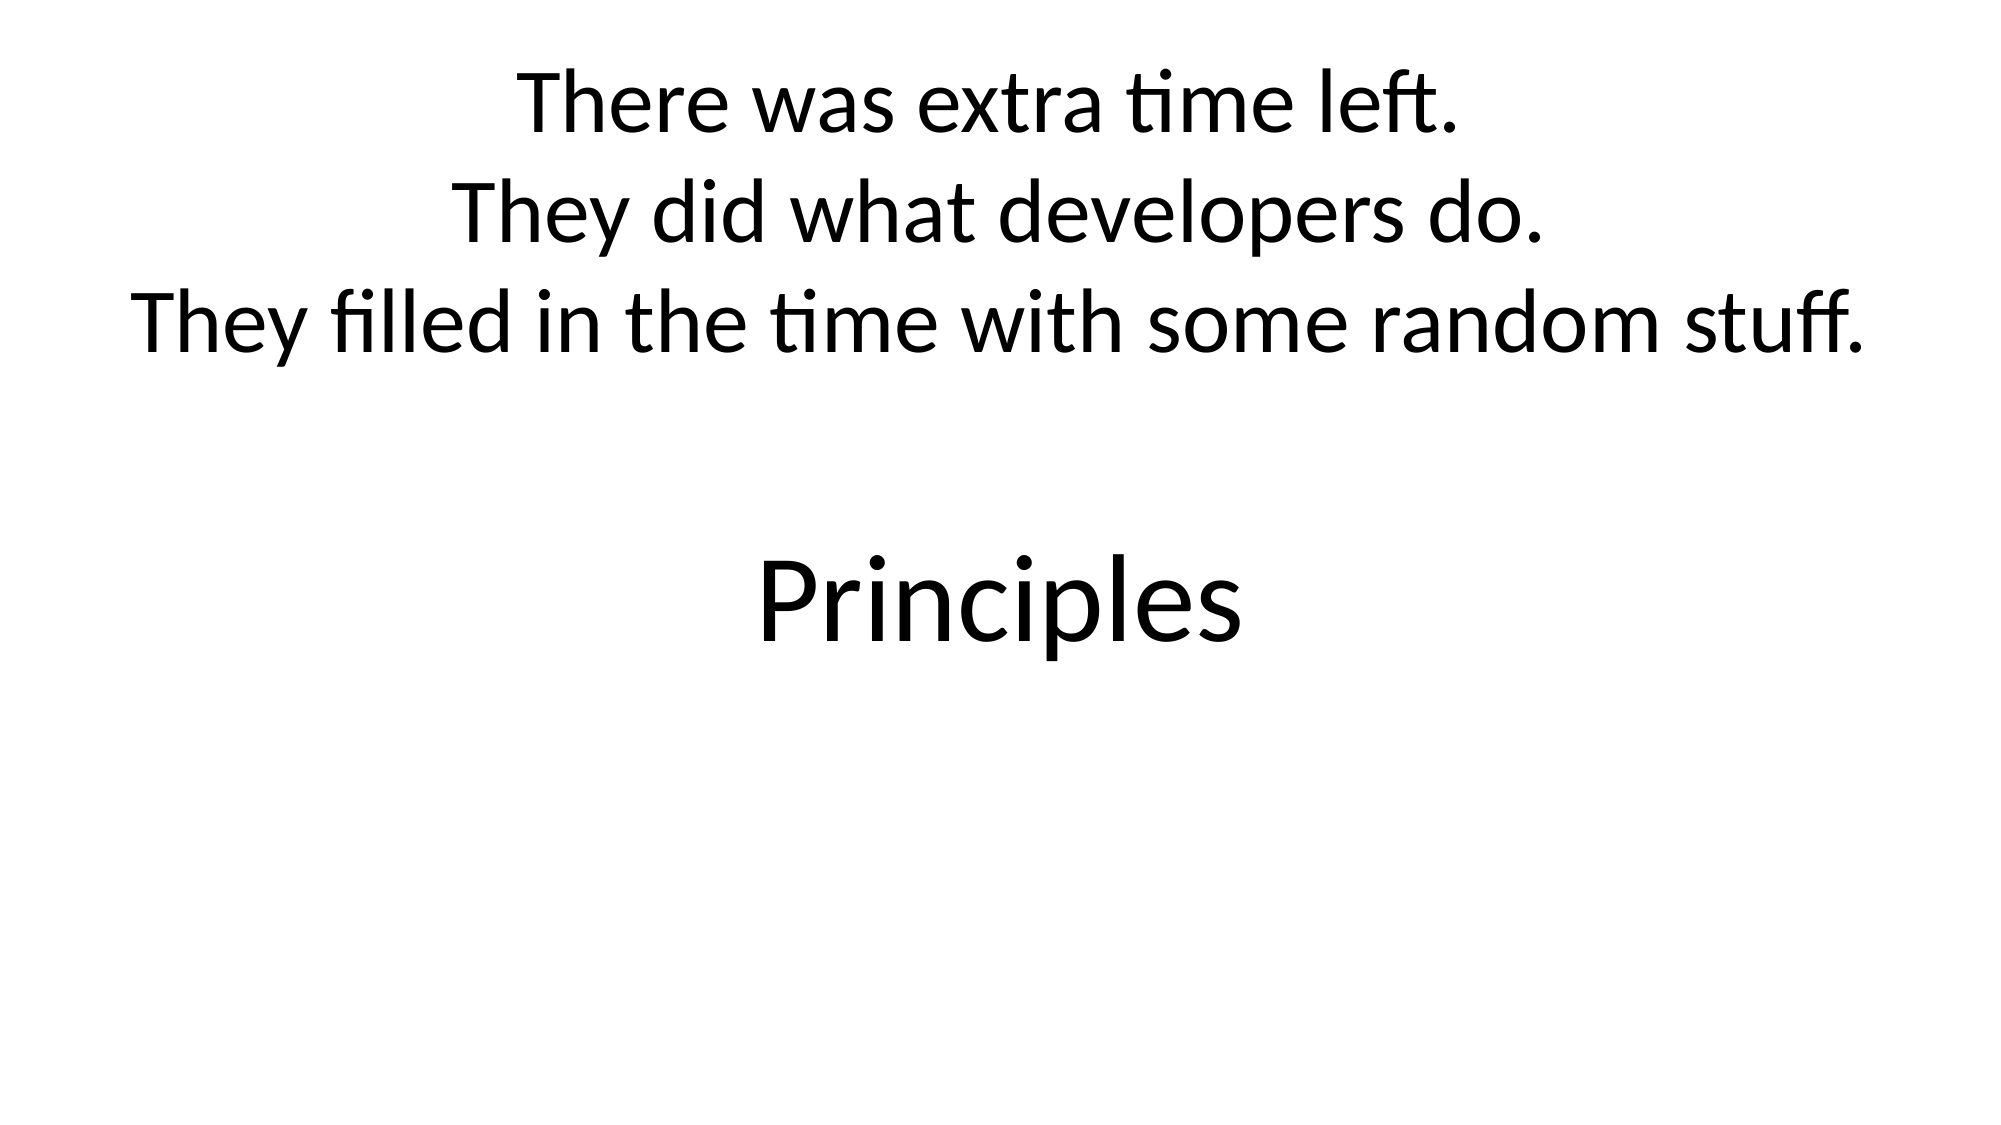

There was extra time left.
They did what developers do.
They filled in the time with some random stuff.
Principles